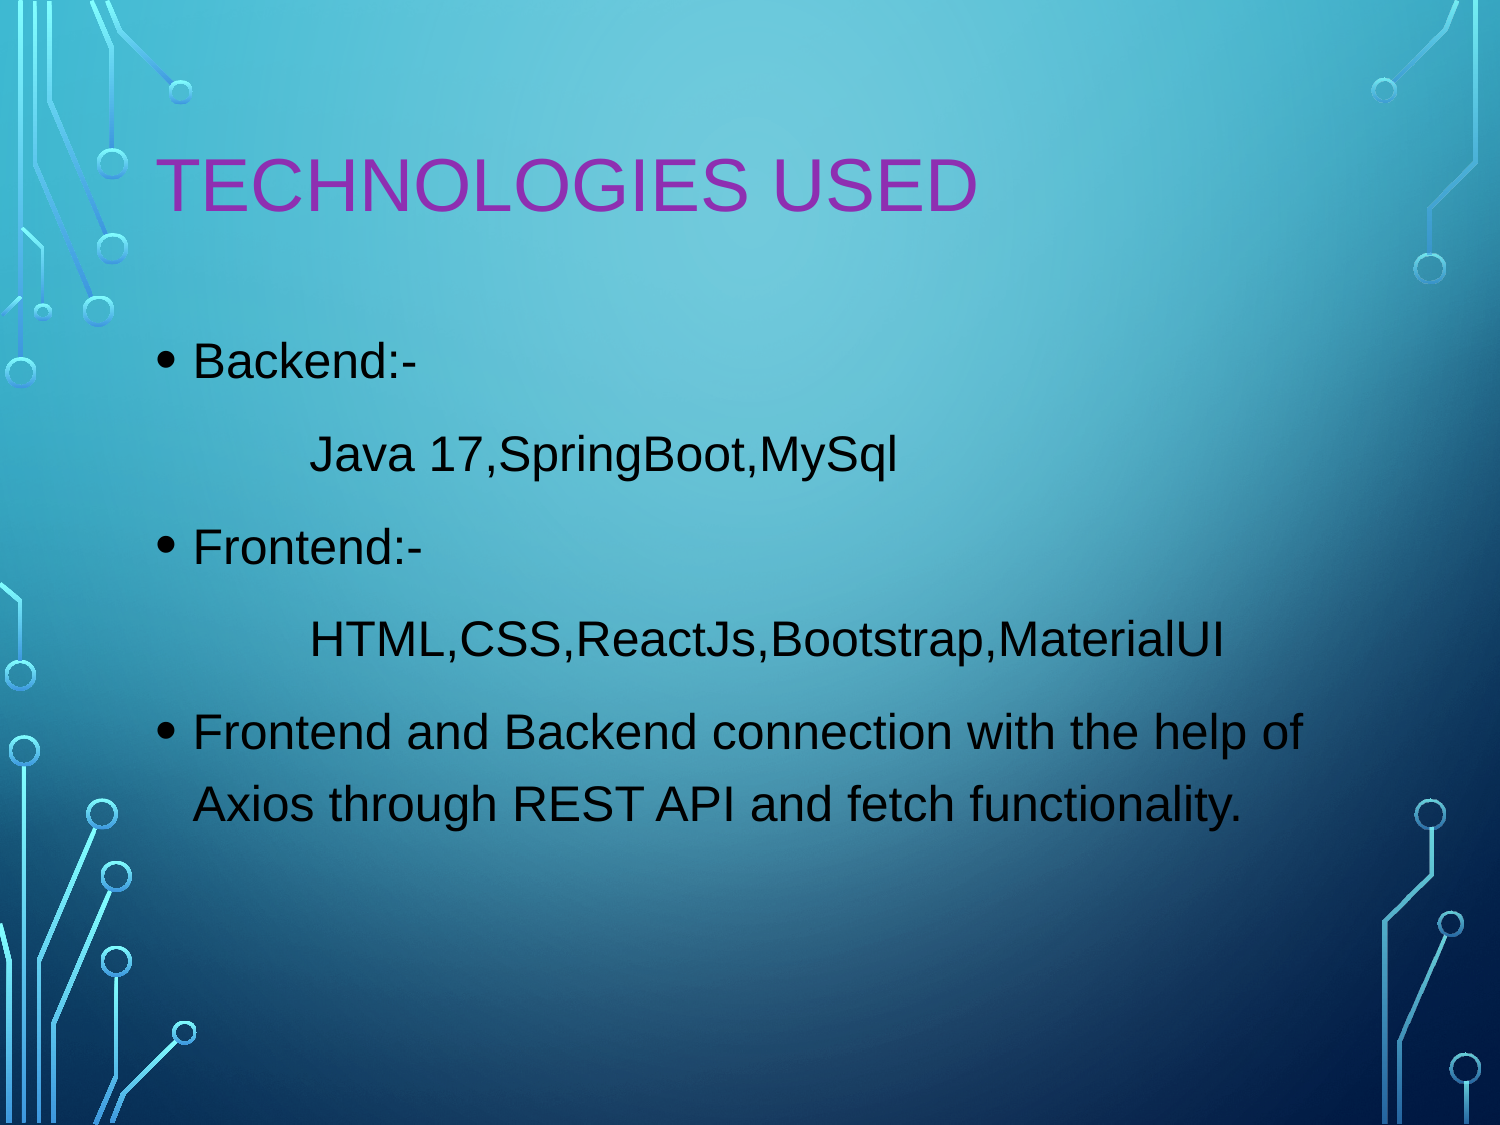

# Technologies Used
Backend:-
           Java 17,SpringBoot,MySql
Frontend:-
           HTML,CSS,ReactJs,Bootstrap,MaterialUI
Frontend and Backend connection with the help of Axios through REST API and fetch functionality.